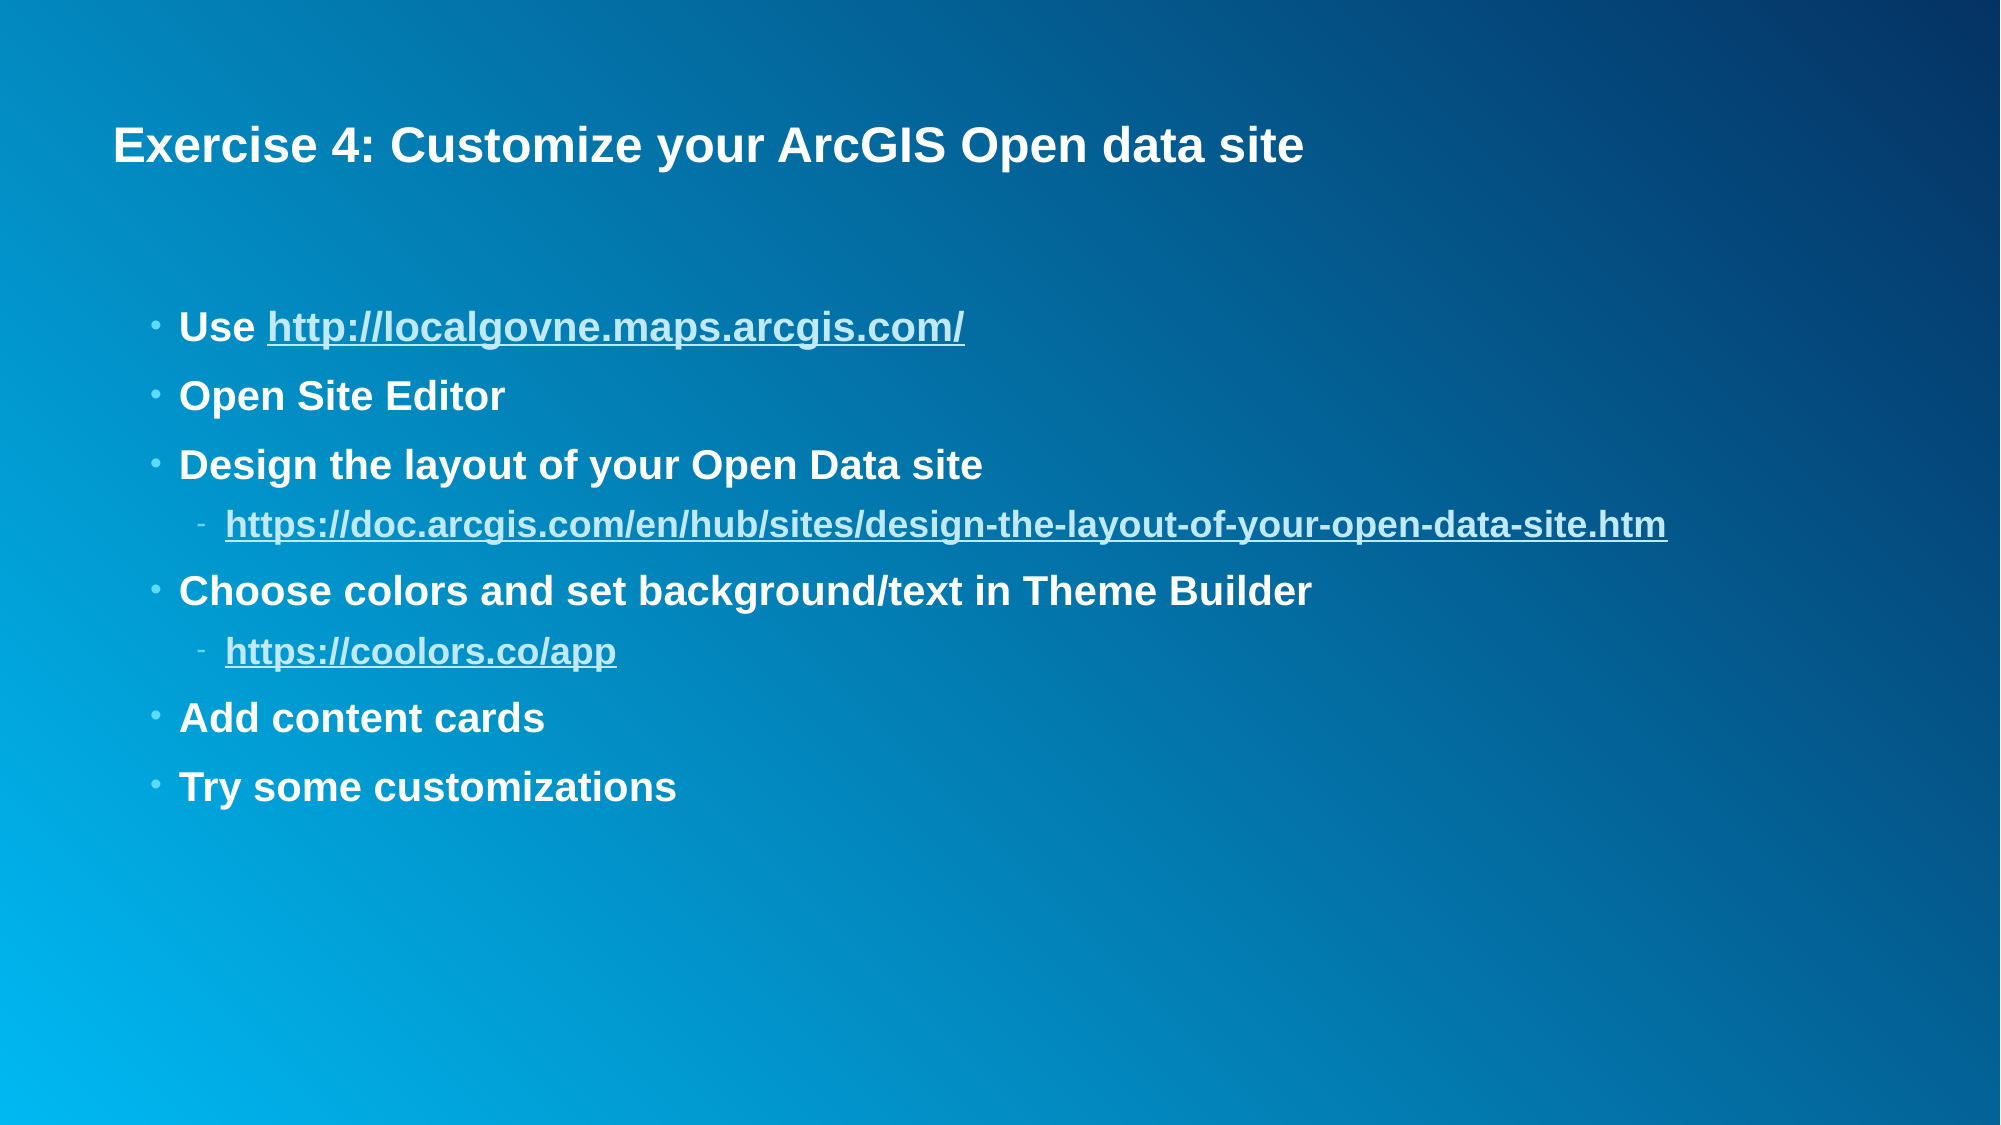

# Exercise 4: Customize your ArcGIS Open data site
Use http://localgovne.maps.arcgis.com/
Open Site Editor
Design the layout of your Open Data site
https://doc.arcgis.com/en/hub/sites/design-the-layout-of-your-open-data-site.htm
Choose colors and set background/text in Theme Builder
https://coolors.co/app
Add content cards
Try some customizations